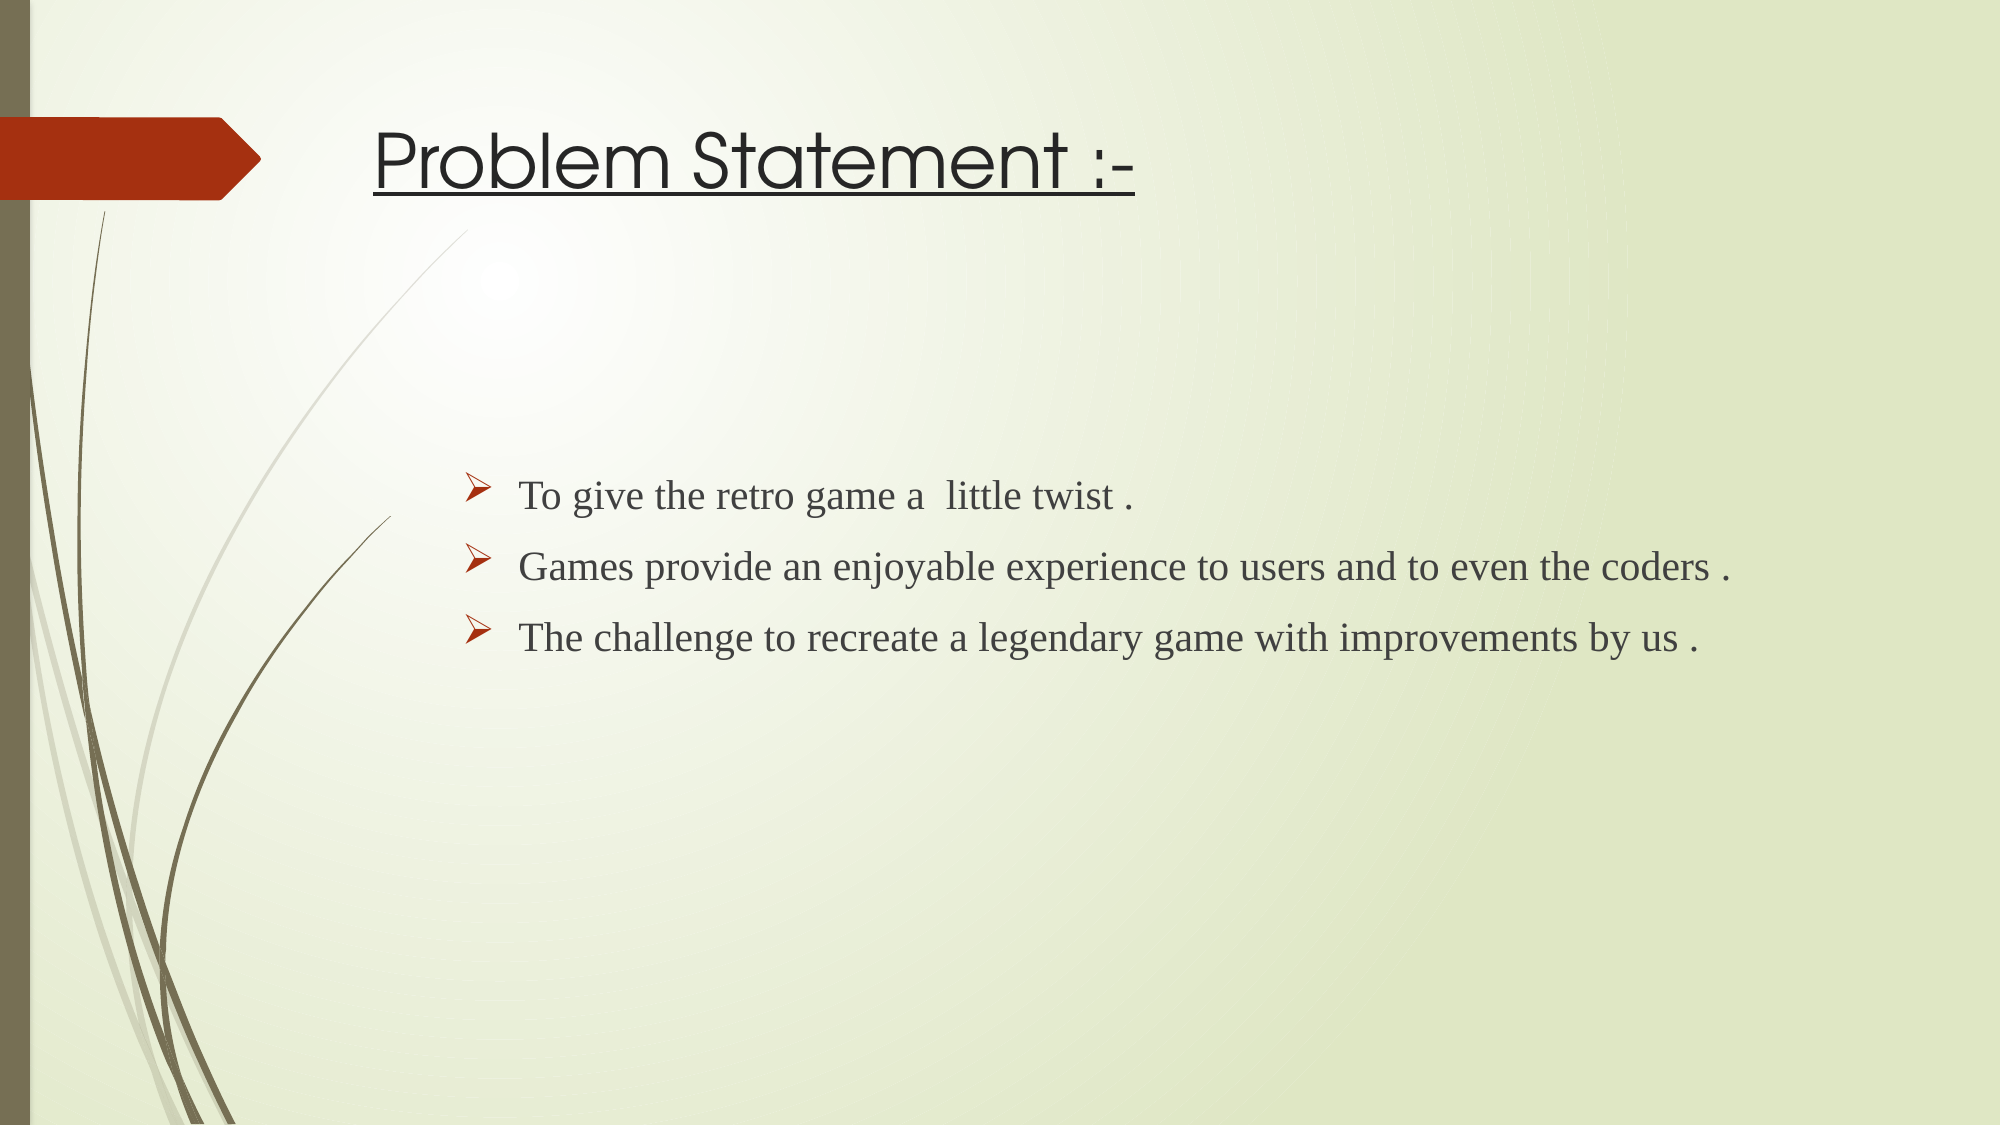

# Problem Statement :-
To give the retro game a  little twist .
Games provide an enjoyable experience to users and to even the coders .
The challenge to recreate a legendary game with improvements by us .